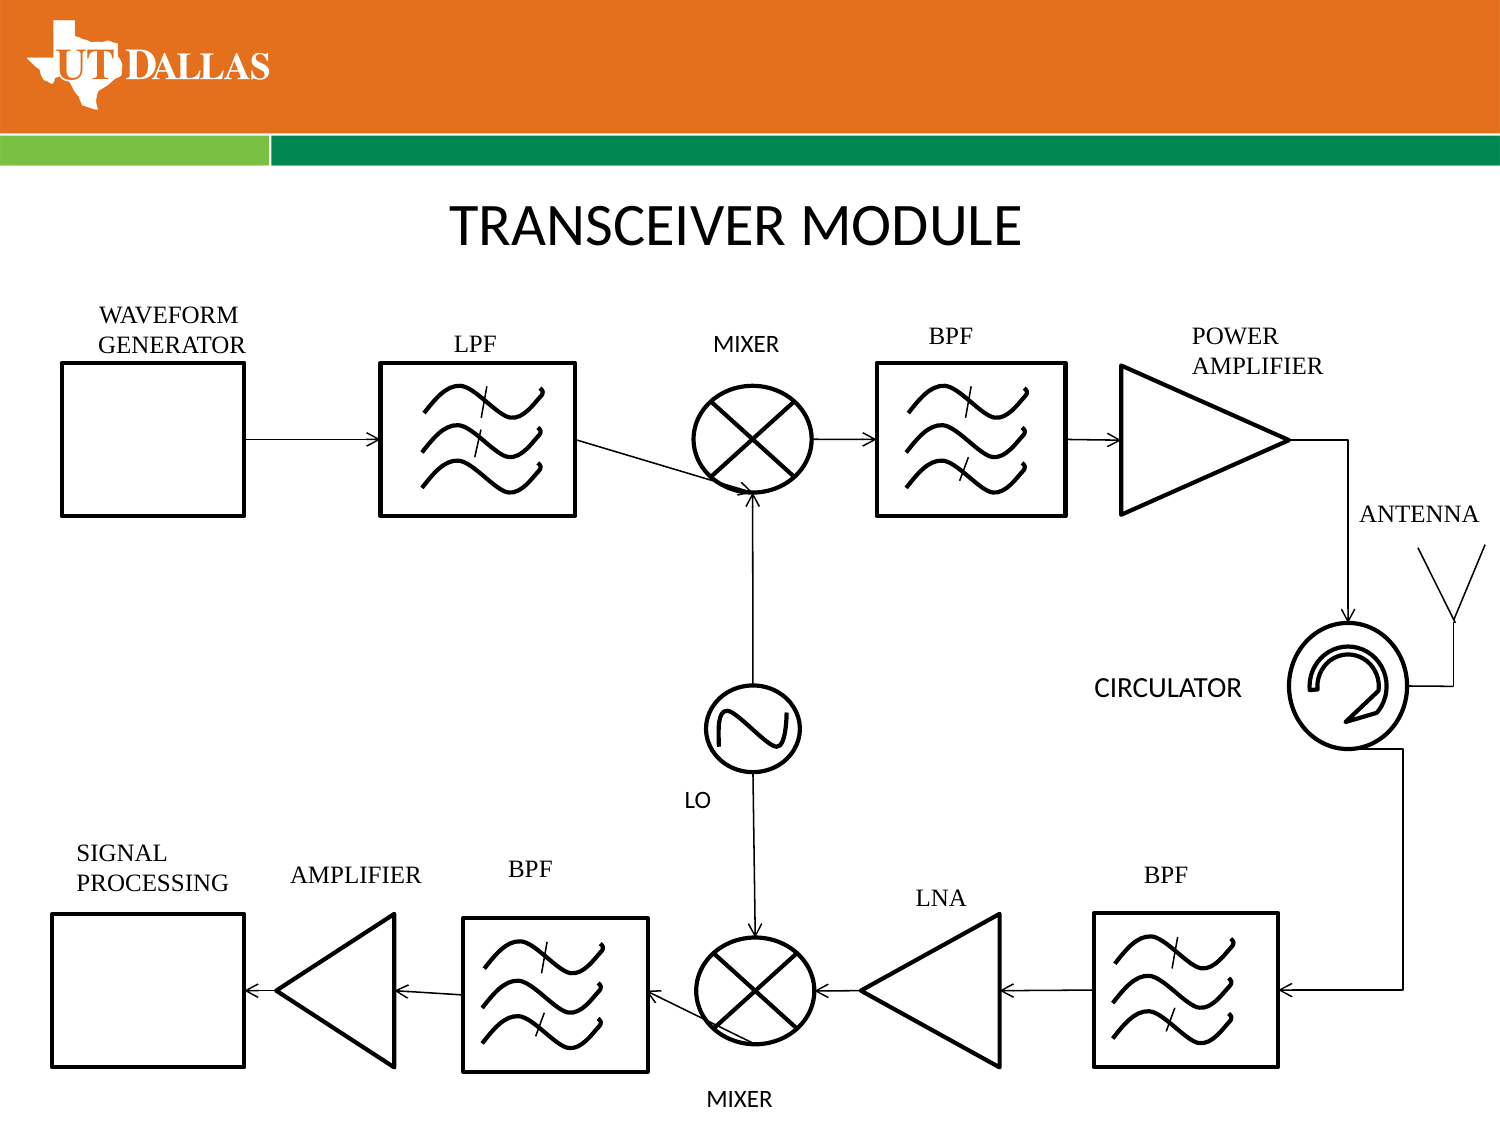

TRANSCEIVER MODULE
#
WAVEFORM
GENERATOR

BPF
POWER AMPLIFIER

LPF
MIXER

ANTENNA

CIRCULATOR

LO
SIGNAL PROCESSING

BPF
AMPLIFIER
BPF
LNA

MIXER